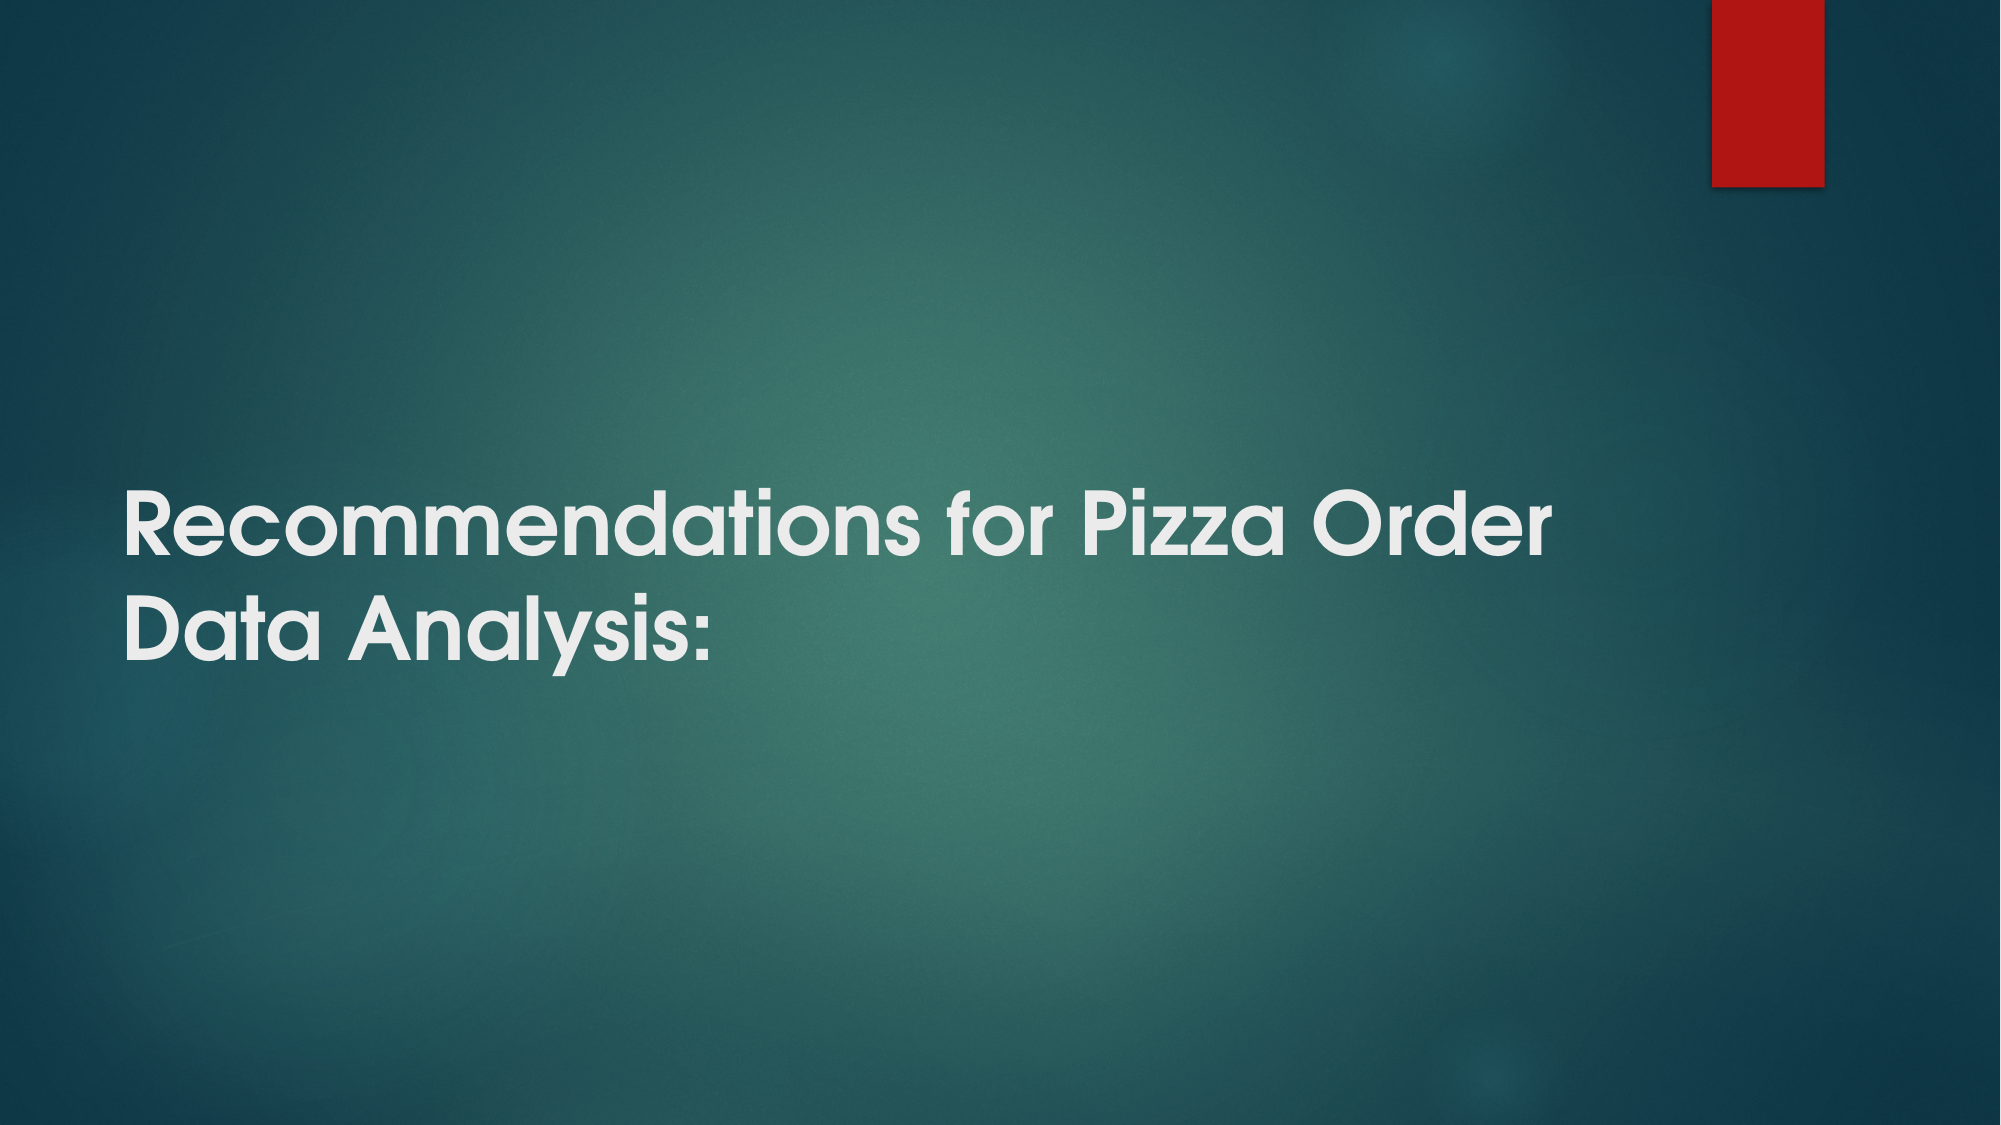

# Recommendations for Pizza Order Data Analysis: